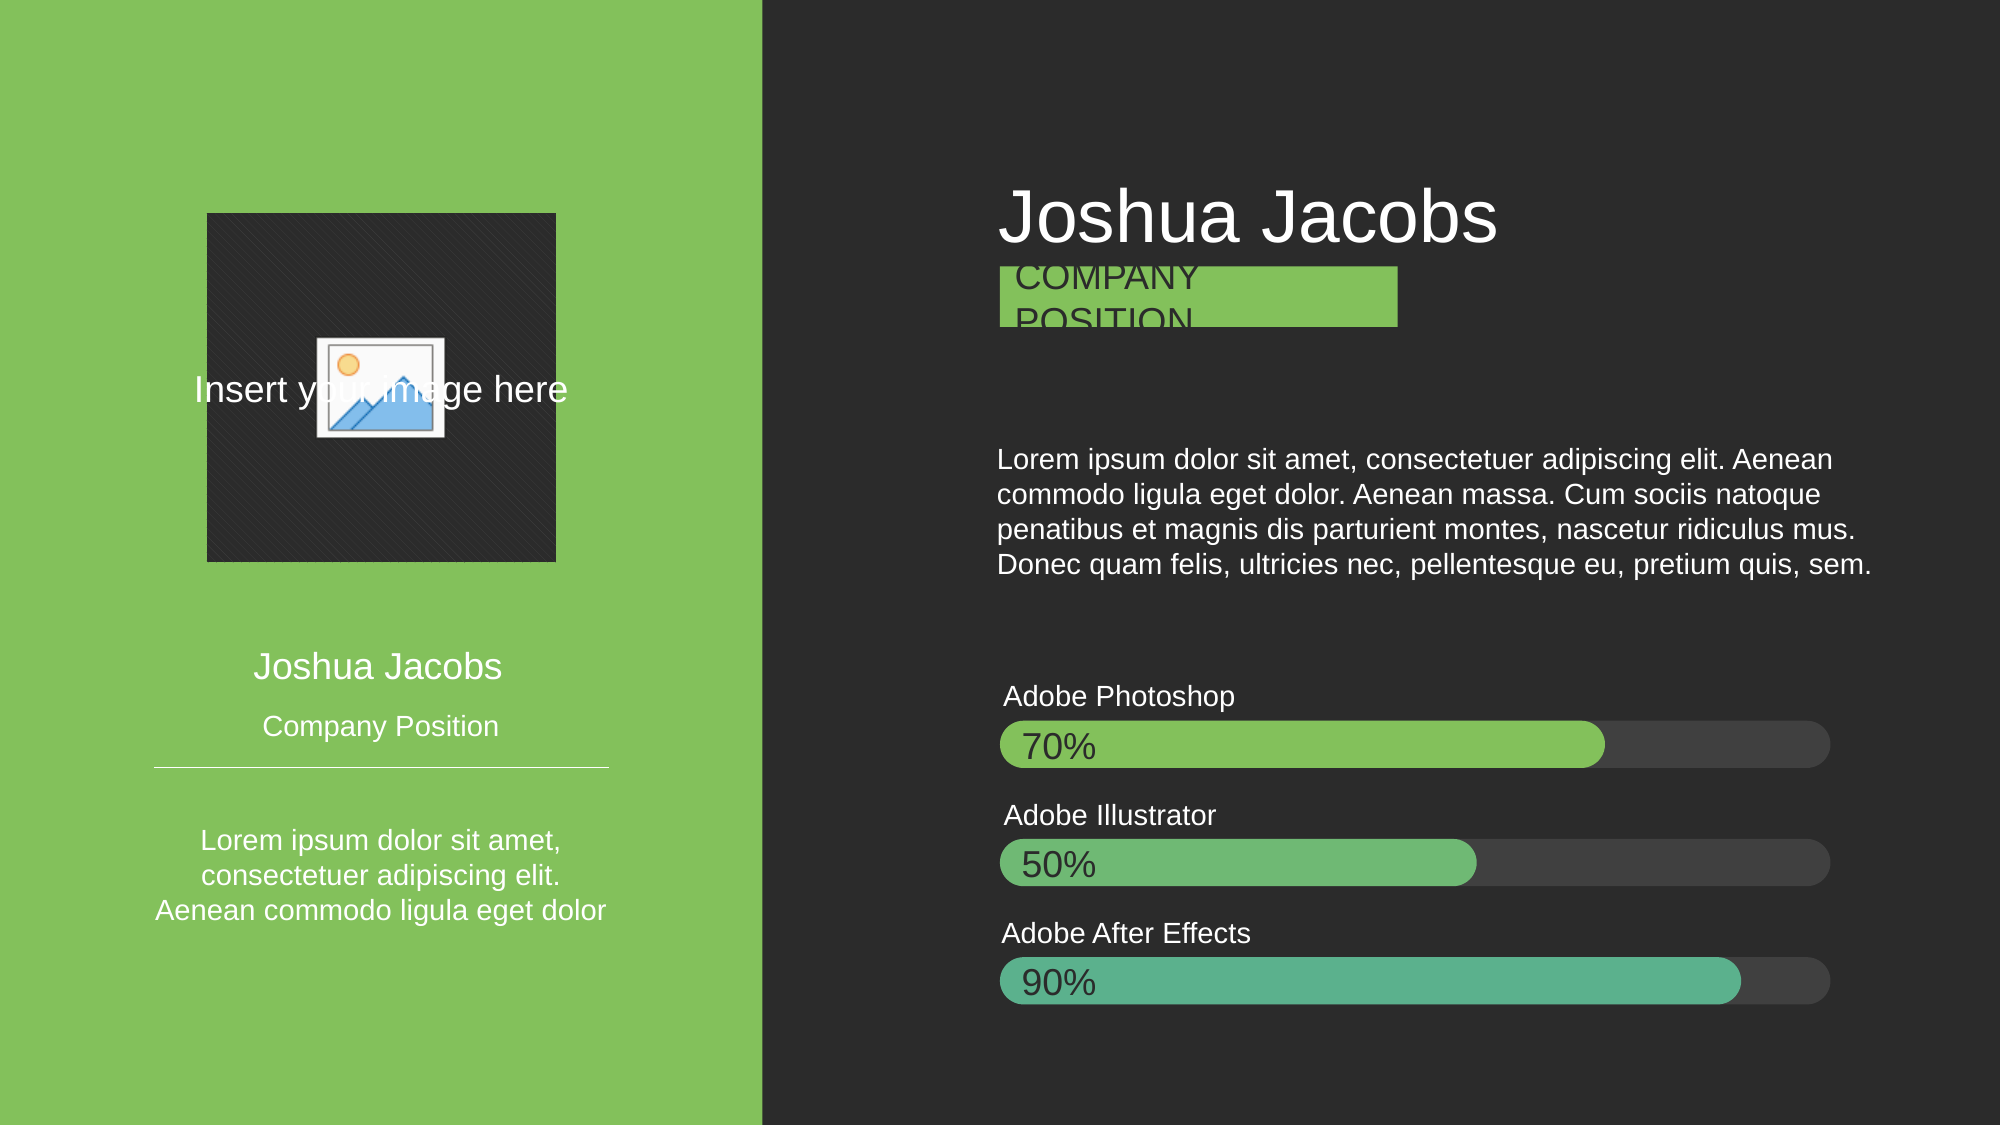

Joshua Jacobs

COMPANY POSITION
Lorem ipsum dolor sit amet, consectetuer adipiscing elit. Aenean commodo ligula eget dolor. Aenean massa. Cum sociis natoque penatibus et magnis dis parturient montes, nascetur ridiculus mus. Donec quam felis, ultricies nec, pellentesque eu, pretium quis, sem.
Joshua Jacobs
Adobe Photoshop
Company Position

70%
Adobe Illustrator
Lorem ipsum dolor sit amet, consectetuer adipiscing elit. Aenean commodo ligula eget dolor

50%
Adobe After Effects

90%